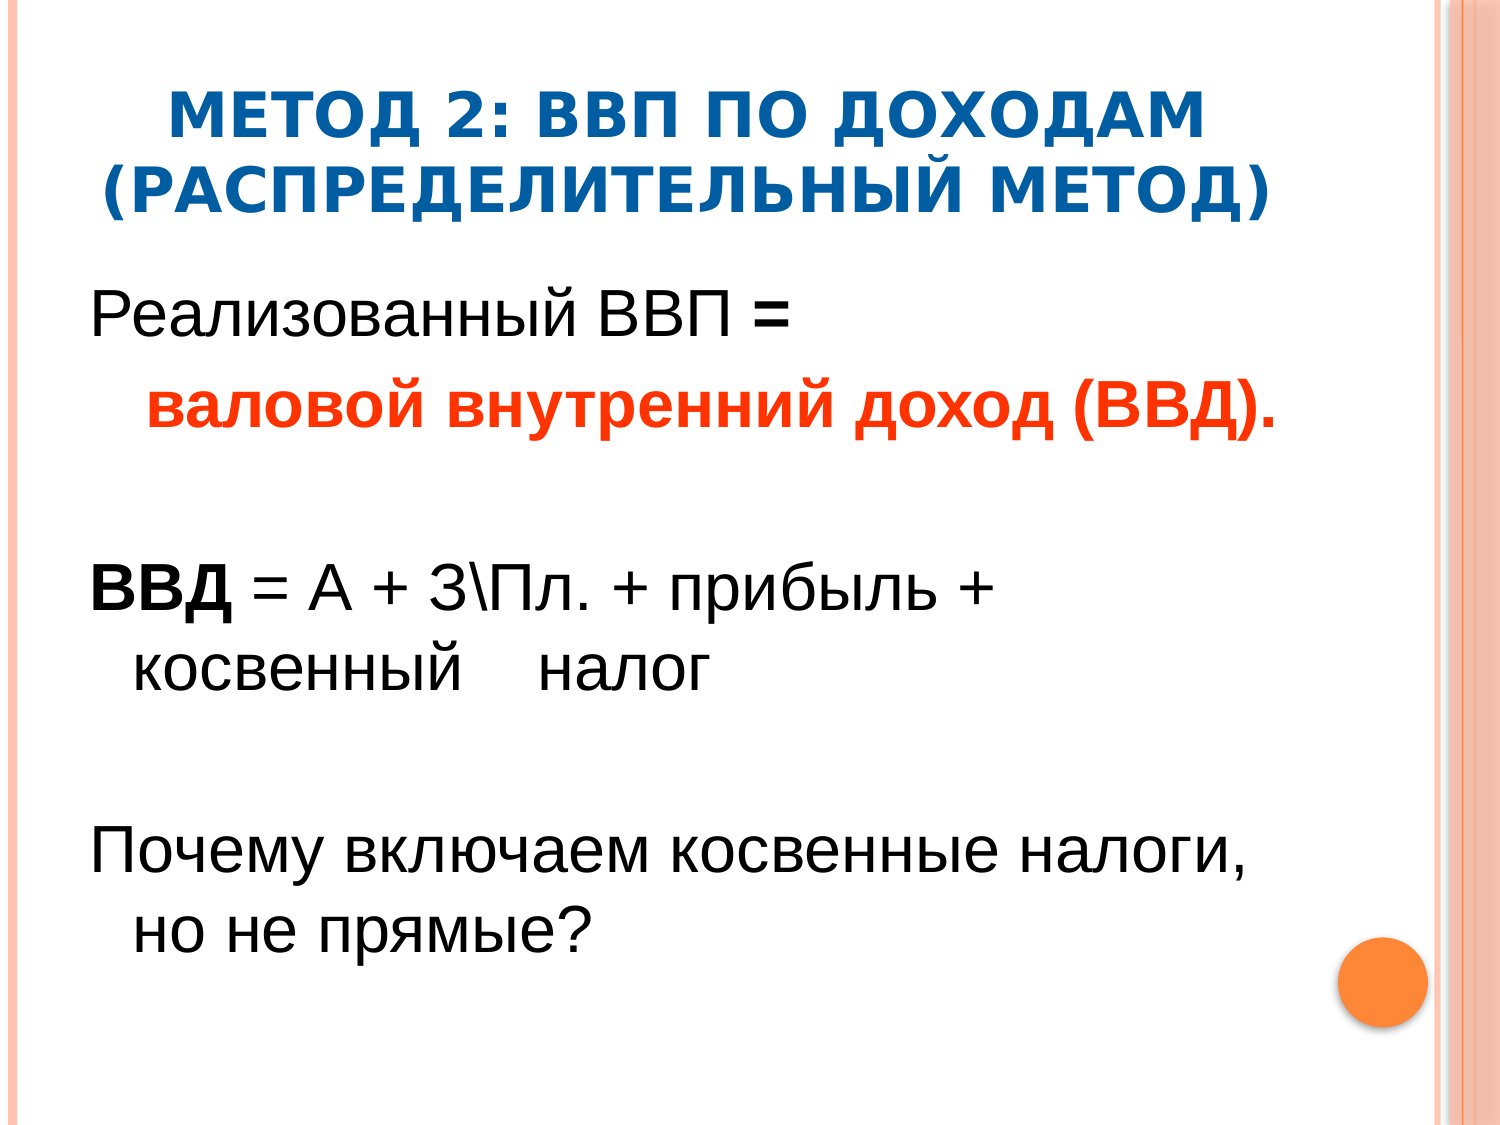

# Метод 2: ВВП по доходам (распределительный метод)
Реализованный ВВП =
   валовой внутренний доход (ВВД).

ВВД = А + З\Пл. + прибыль + косвенный    налог

Почему включаем косвенные налоги, но не прямые?